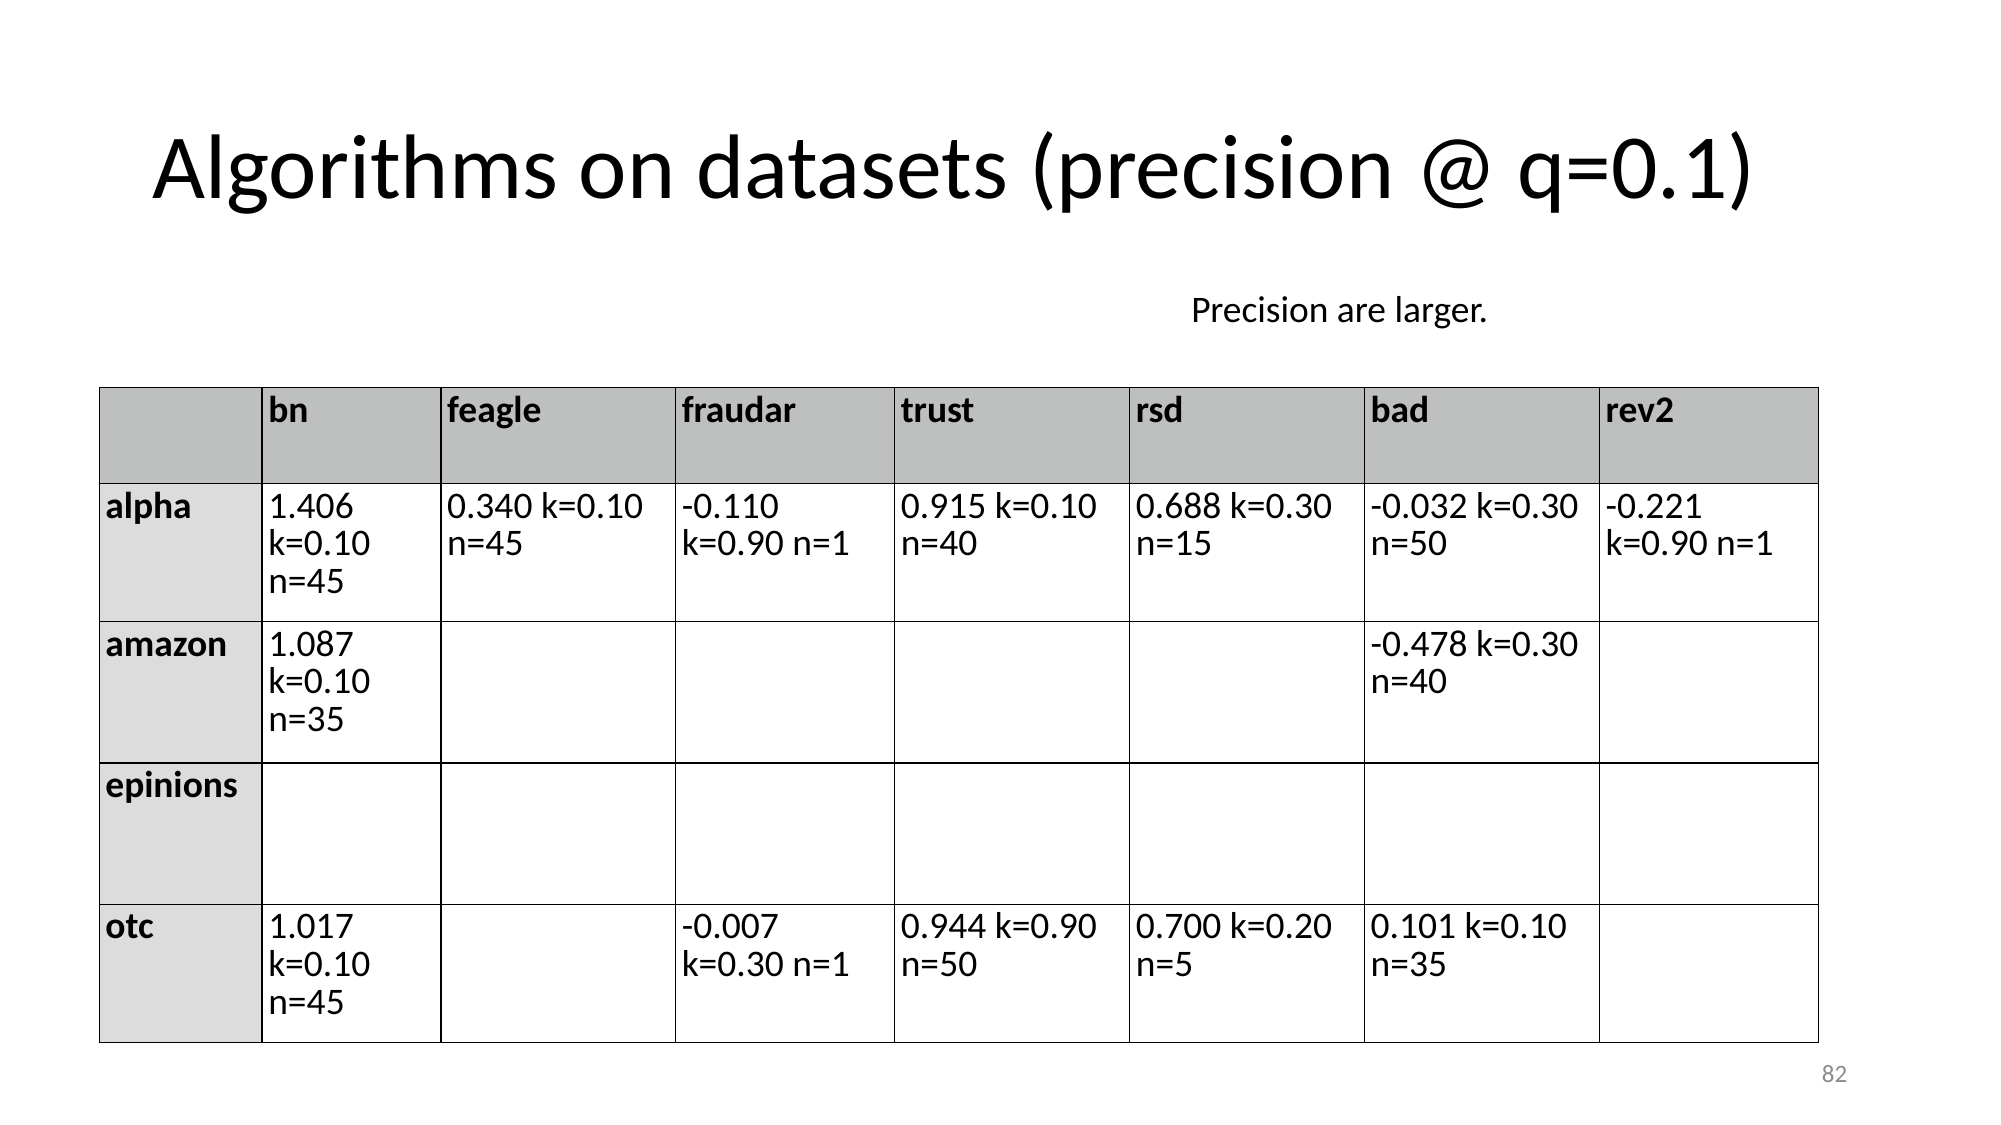

# Algorithms on datasets (precision @ q=0.1)
Precision are larger.
|  | bn | feagle | fraudar | trust | rsd | bad | rev2 |
| --- | --- | --- | --- | --- | --- | --- | --- |
| alpha | 1.406 k=0.10 n=45 | 0.340 k=0.10 n=45 | -0.110 k=0.90 n=1 | 0.915 k=0.10 n=40 | 0.688 k=0.30 n=15 | -0.032 k=0.30 n=50 | -0.221 k=0.90 n=1 |
| amazon | 1.087 k=0.10 n=35 |  |  |  |  | -0.478 k=0.30 n=40 |  |
| epinions |  |  |  |  |  |  |  |
| otc | 1.017 k=0.10 n=45 |  | -0.007 k=0.30 n=1 | 0.944 k=0.90 n=50 | 0.700 k=0.20 n=5 | 0.101 k=0.10 n=35 |  |
82